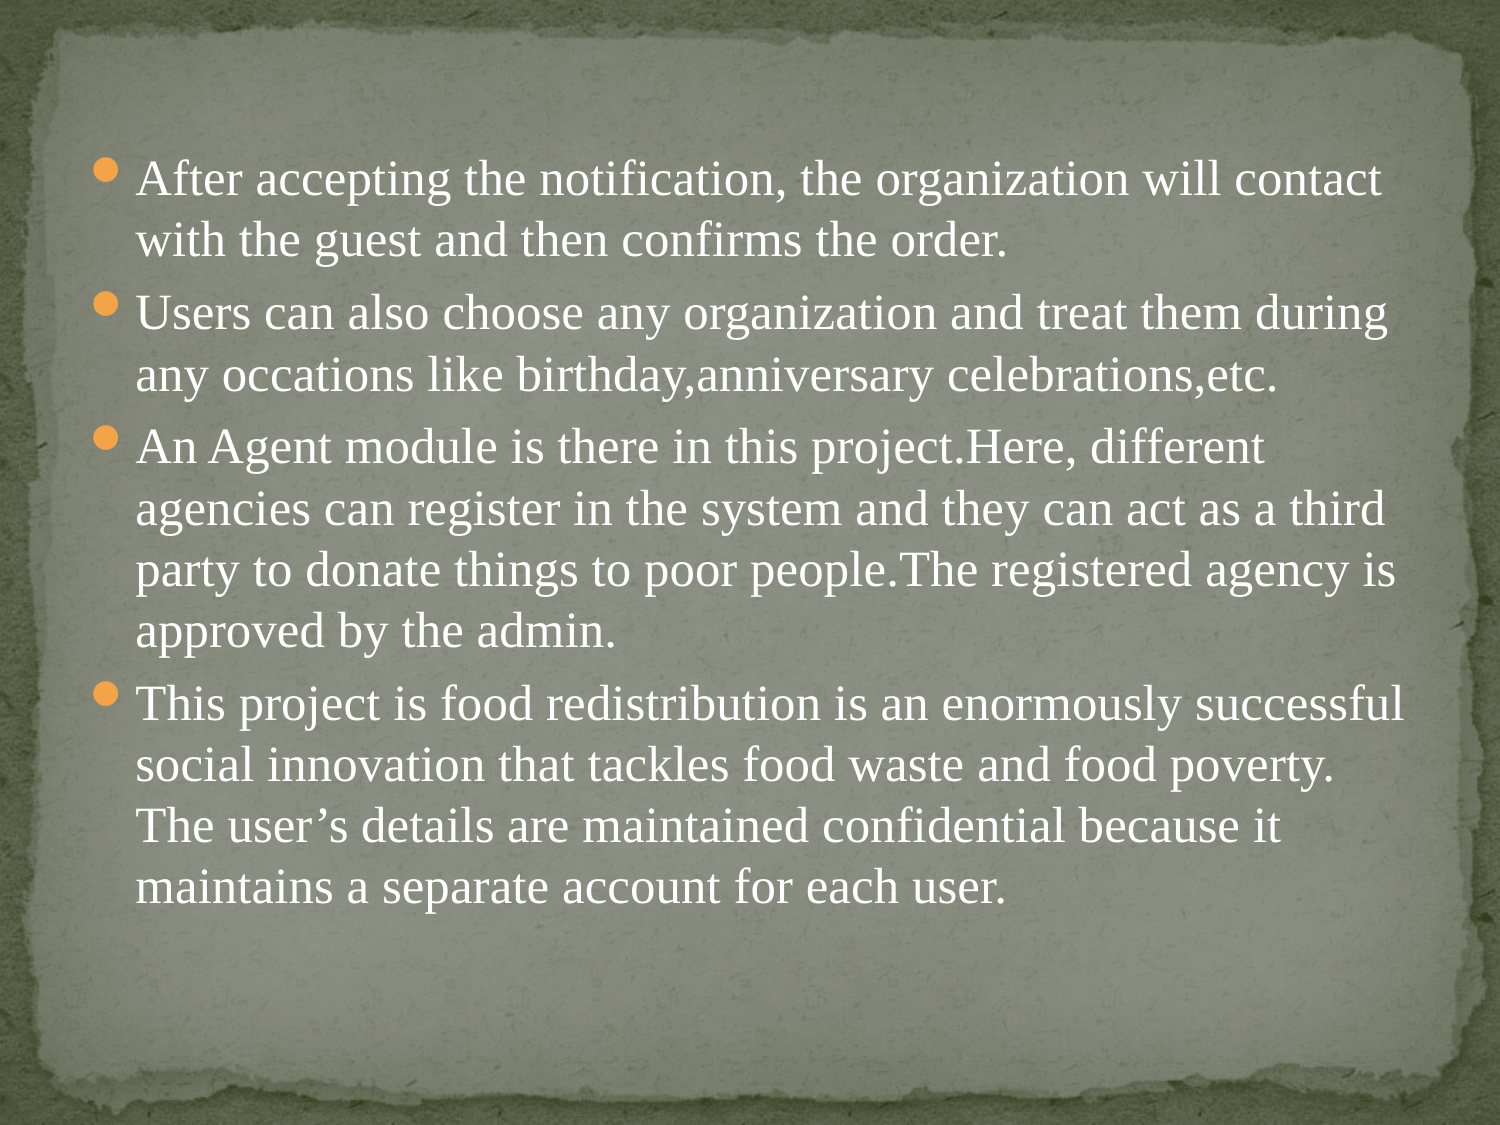

After accepting the notification, the organization will contact with the guest and then confirms the order.
Users can also choose any organization and treat them during any occations like birthday,anniversary celebrations,etc.
An Agent module is there in this project.Here, different agencies can register in the system and they can act as a third party to donate things to poor people.The registered agency is approved by the admin.
This project is food redistribution is an enormously successful social innovation that tackles food waste and food poverty. The user’s details are maintained confidential because it maintains a separate account for each user.